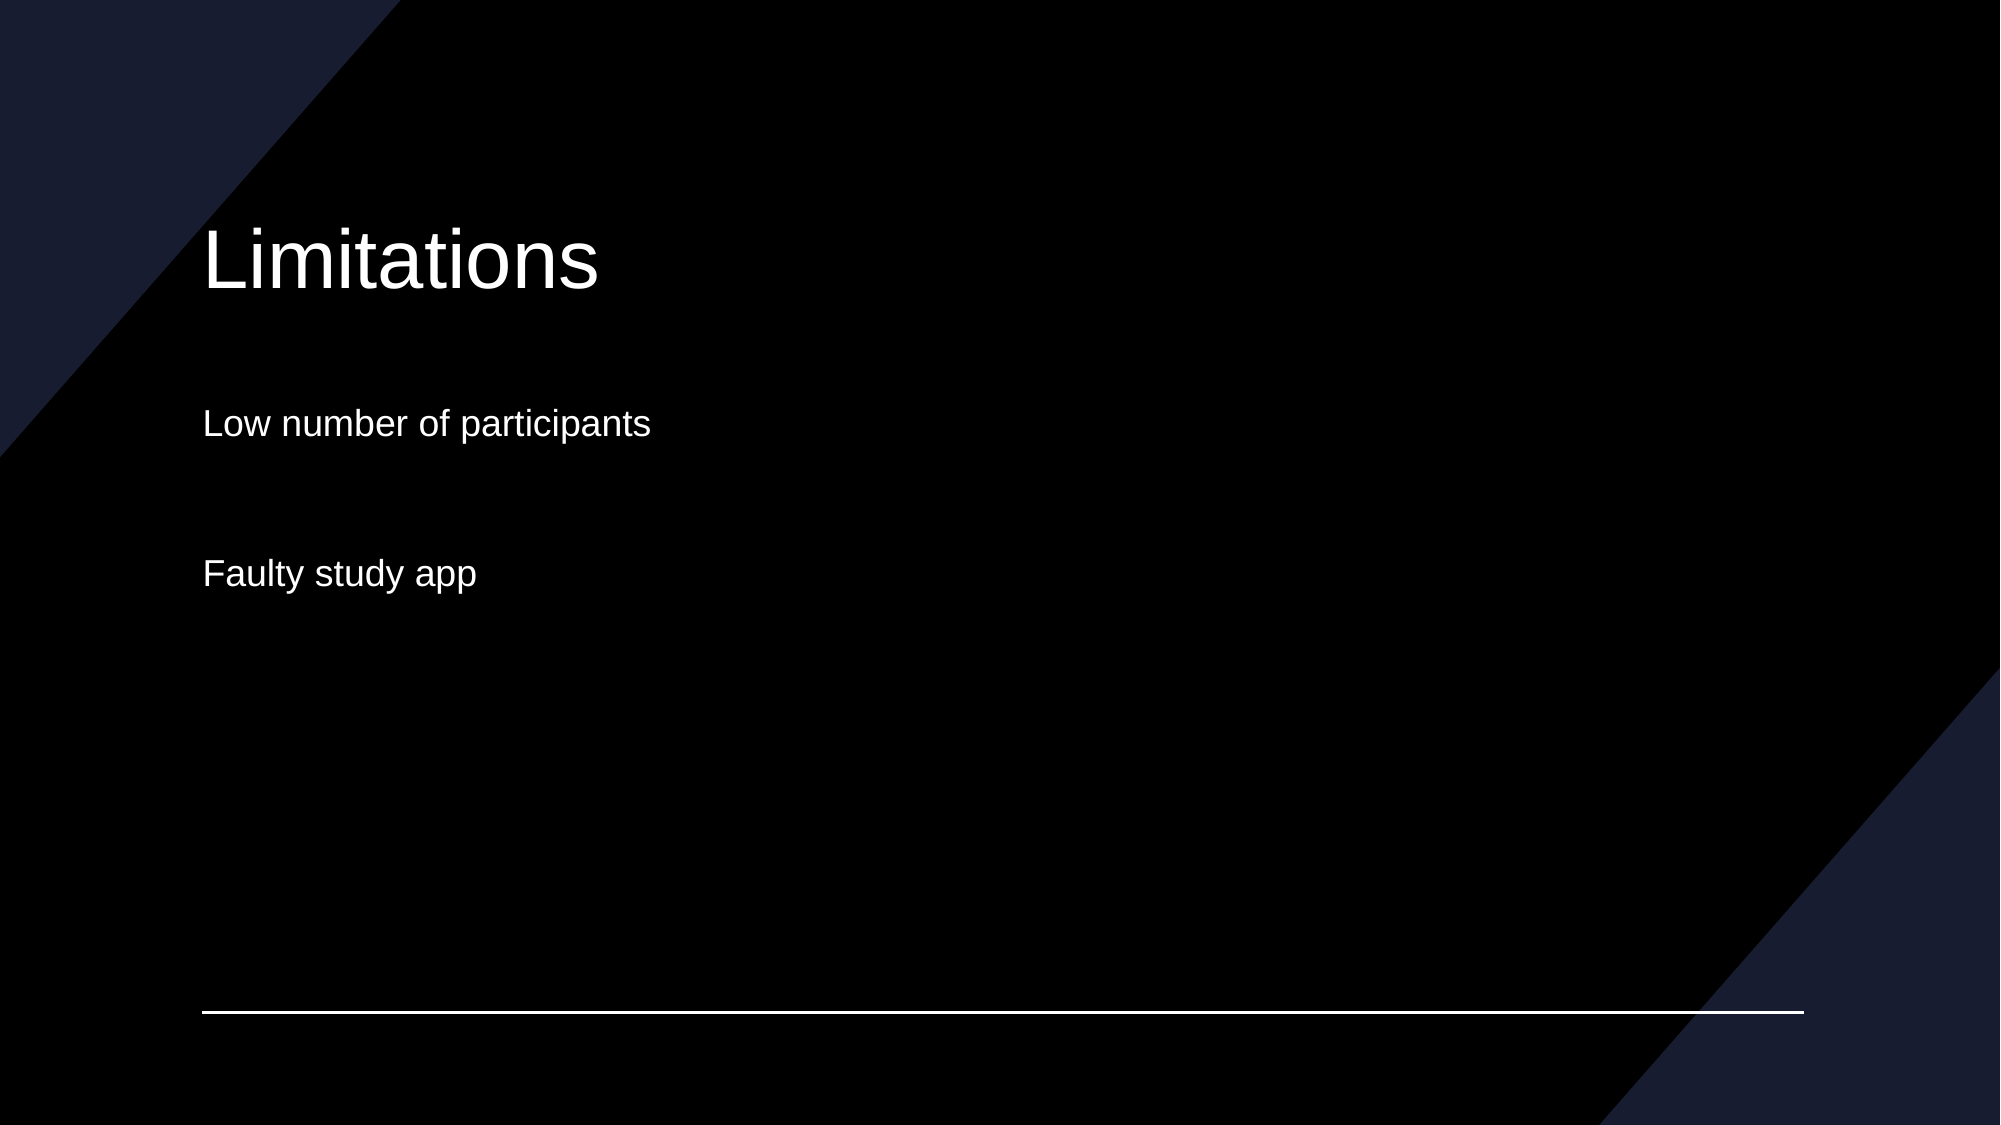

# Limitations
Low number of participants

Faulty study app